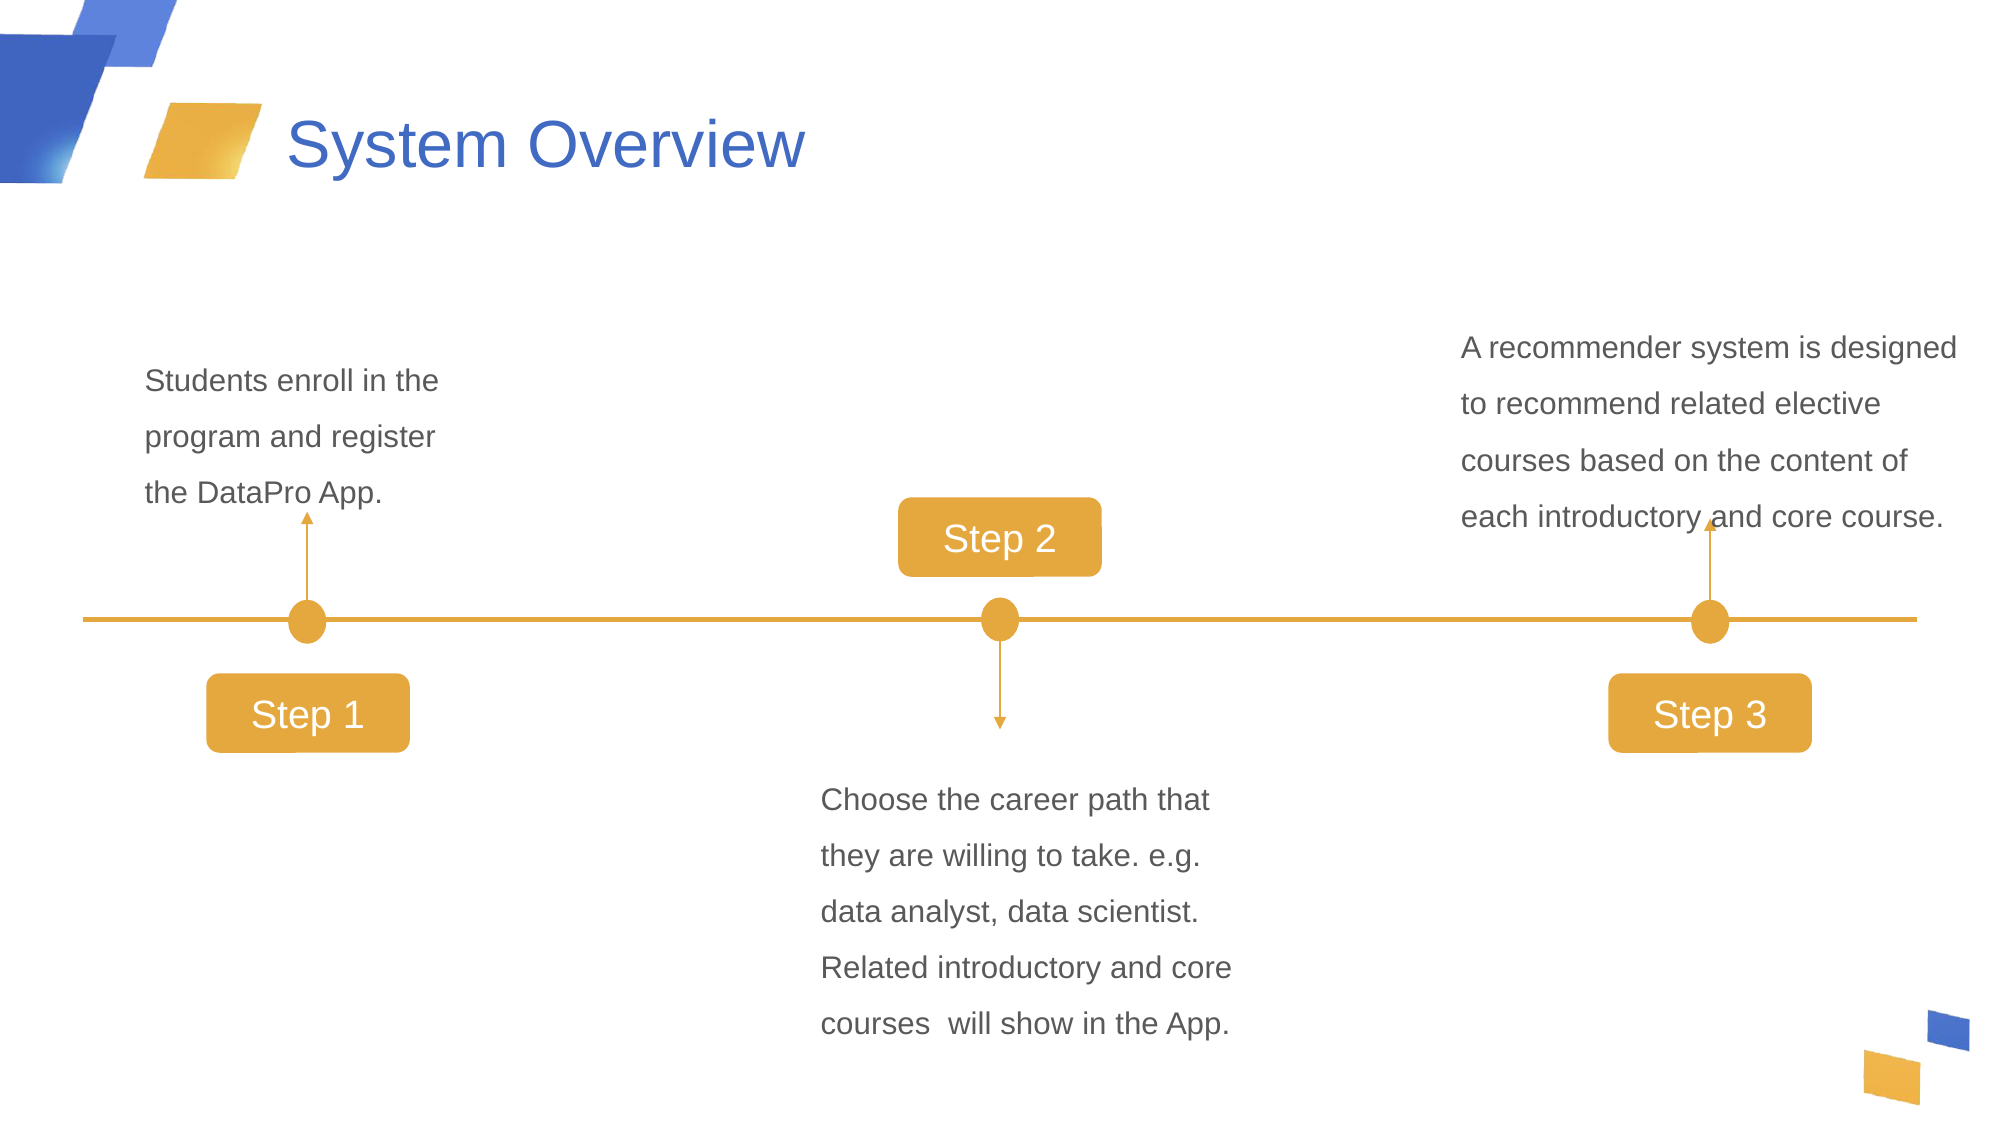

System Overview
A recommender system is designed to recommend related elective courses based on the content of each introductory and core course.
Students enroll in the program and register the DataPro App.
Step 2

Step 1
Step 3
Choose the career path that they are willing to take. e.g. data analyst, data scientist. Related introductory and core courses  will show in the App.